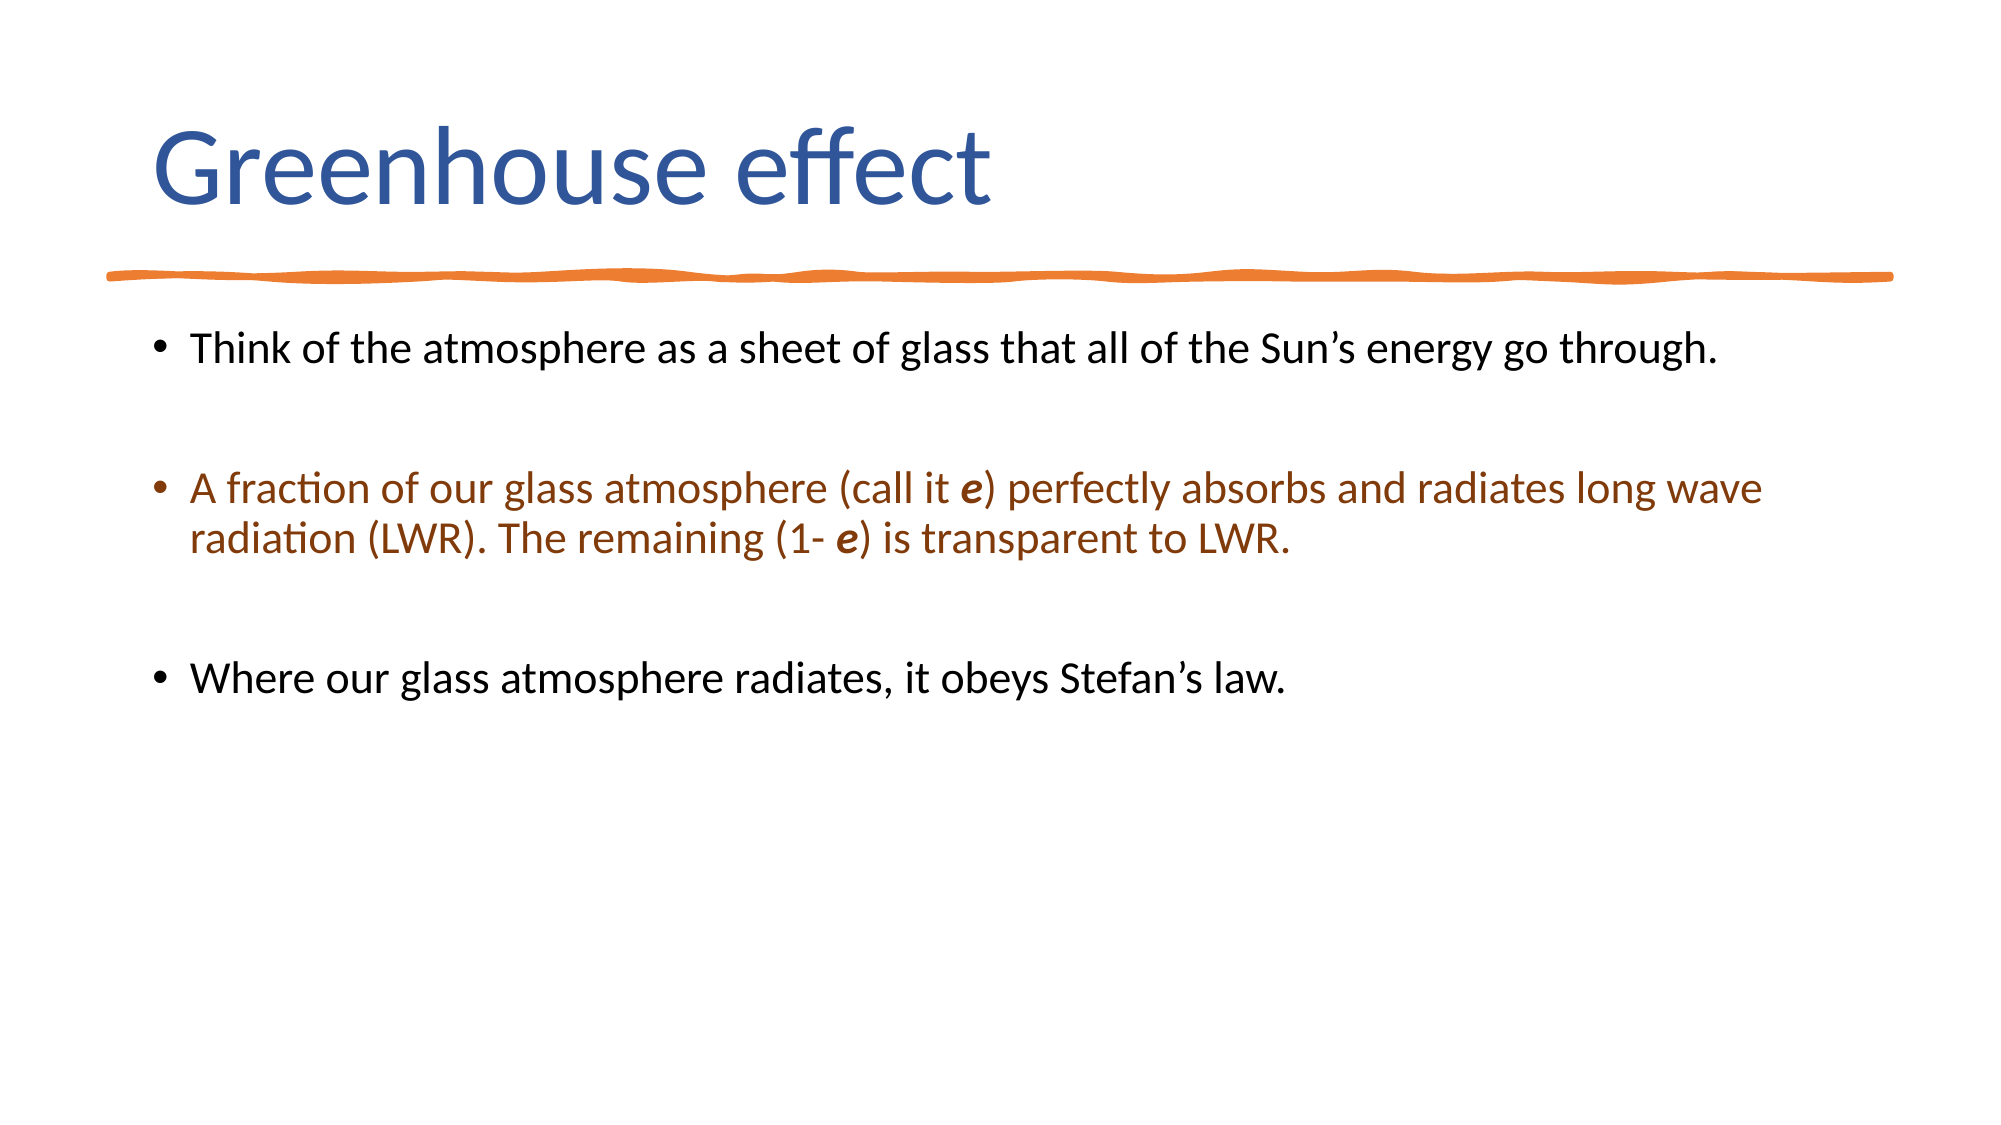

# Greenhouse effect

Think of the atmosphere as a sheet of glass that all of the Sun’s energy go through.

A fraction of our glass atmosphere (call it e) perfectly absorbs and radiates long wave radiation (LWR). The remaining (1- e) is transparent to LWR.

Where our glass atmosphere radiates, it obeys Stefan’s law.